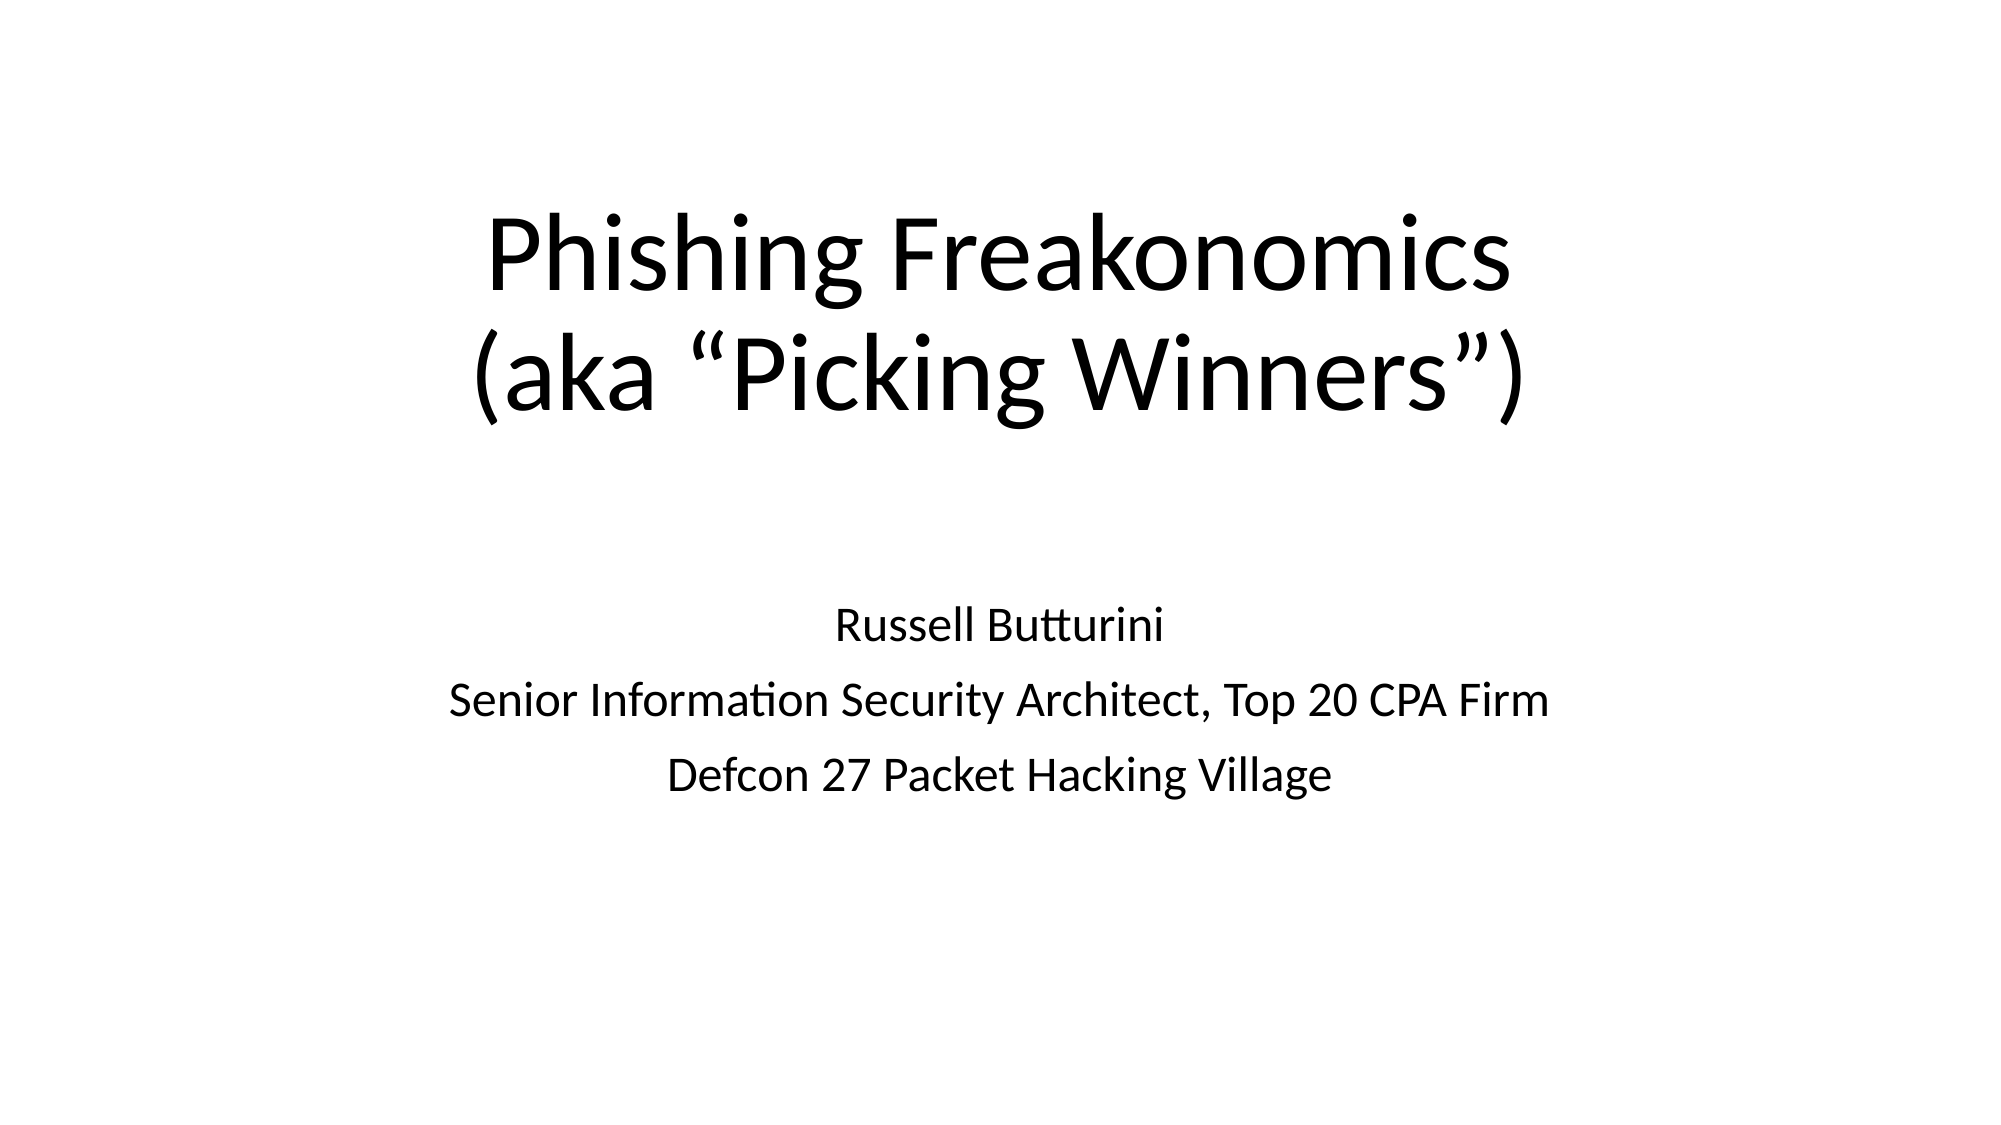

# Phishing Freakonomics (aka “Picking Winners”)
Russell Butturini
Senior Information Security Architect, Top 20 CPA Firm
Defcon 27 Packet Hacking Village